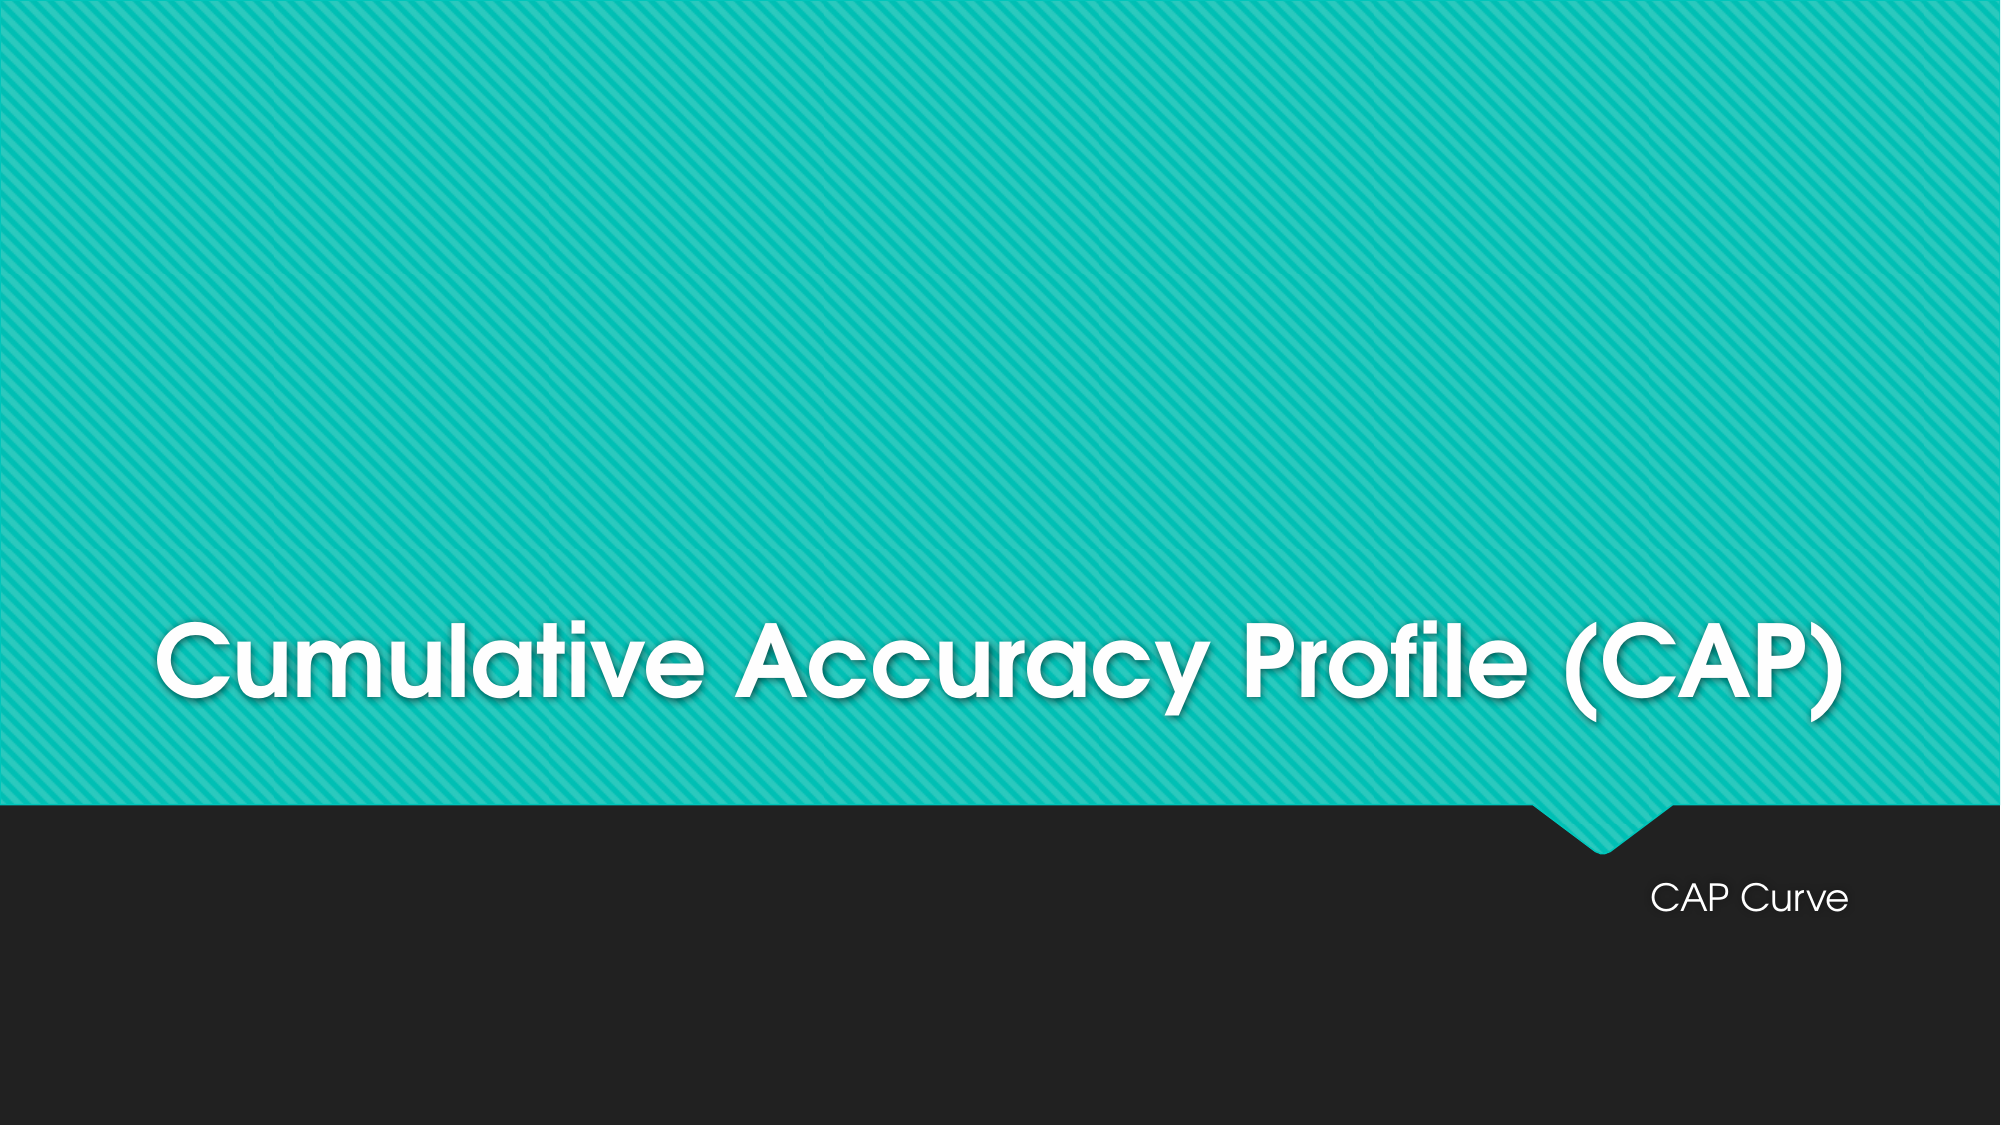

# Cumulative Accuracy Profile (CAP)
CAP Curve